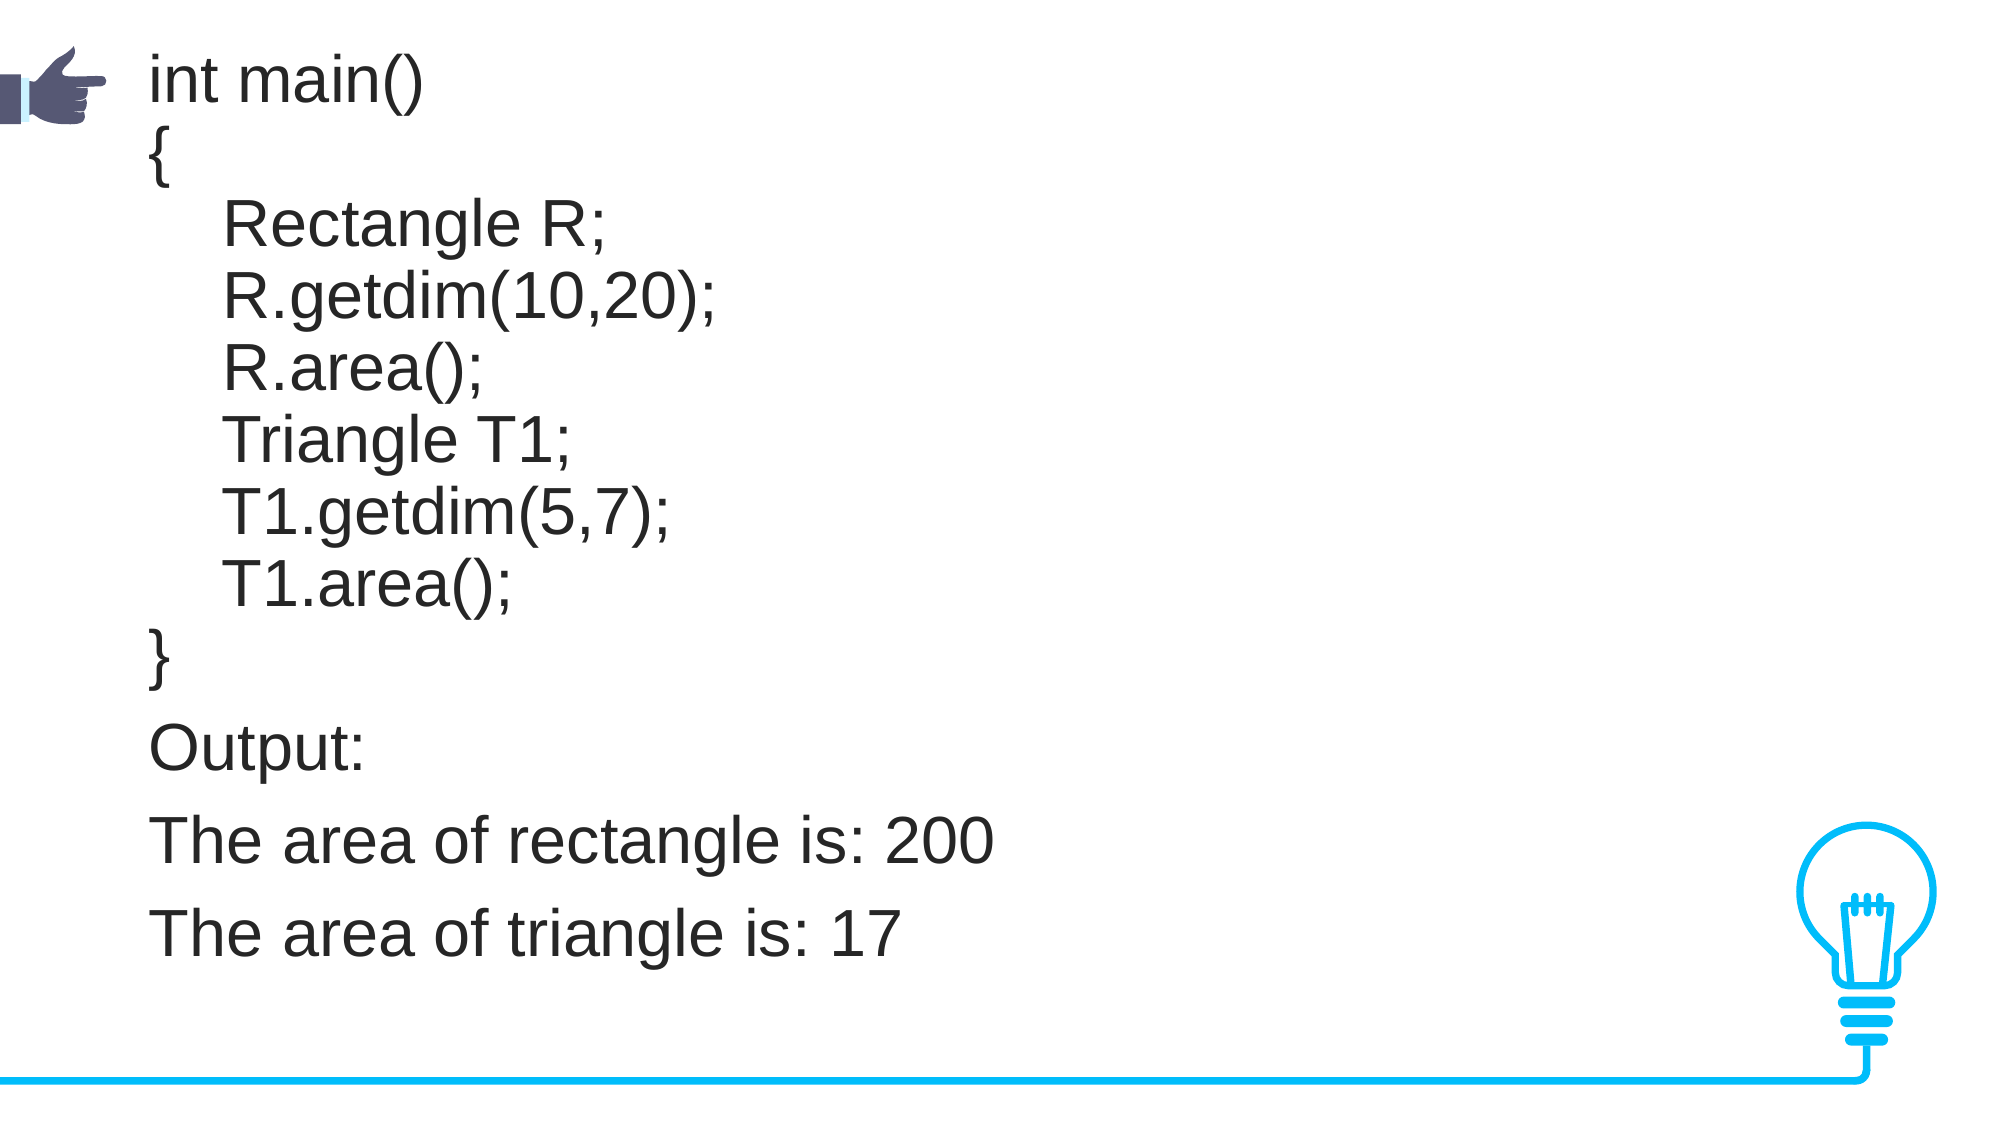

int main()
{
    Rectangle R;
    R.getdim(10,20);
    R.area();
    Triangle T1;
    T1.getdim(5,7);
    T1.area();
}
Output:
The area of rectangle is: 200
The area of triangle is: 17